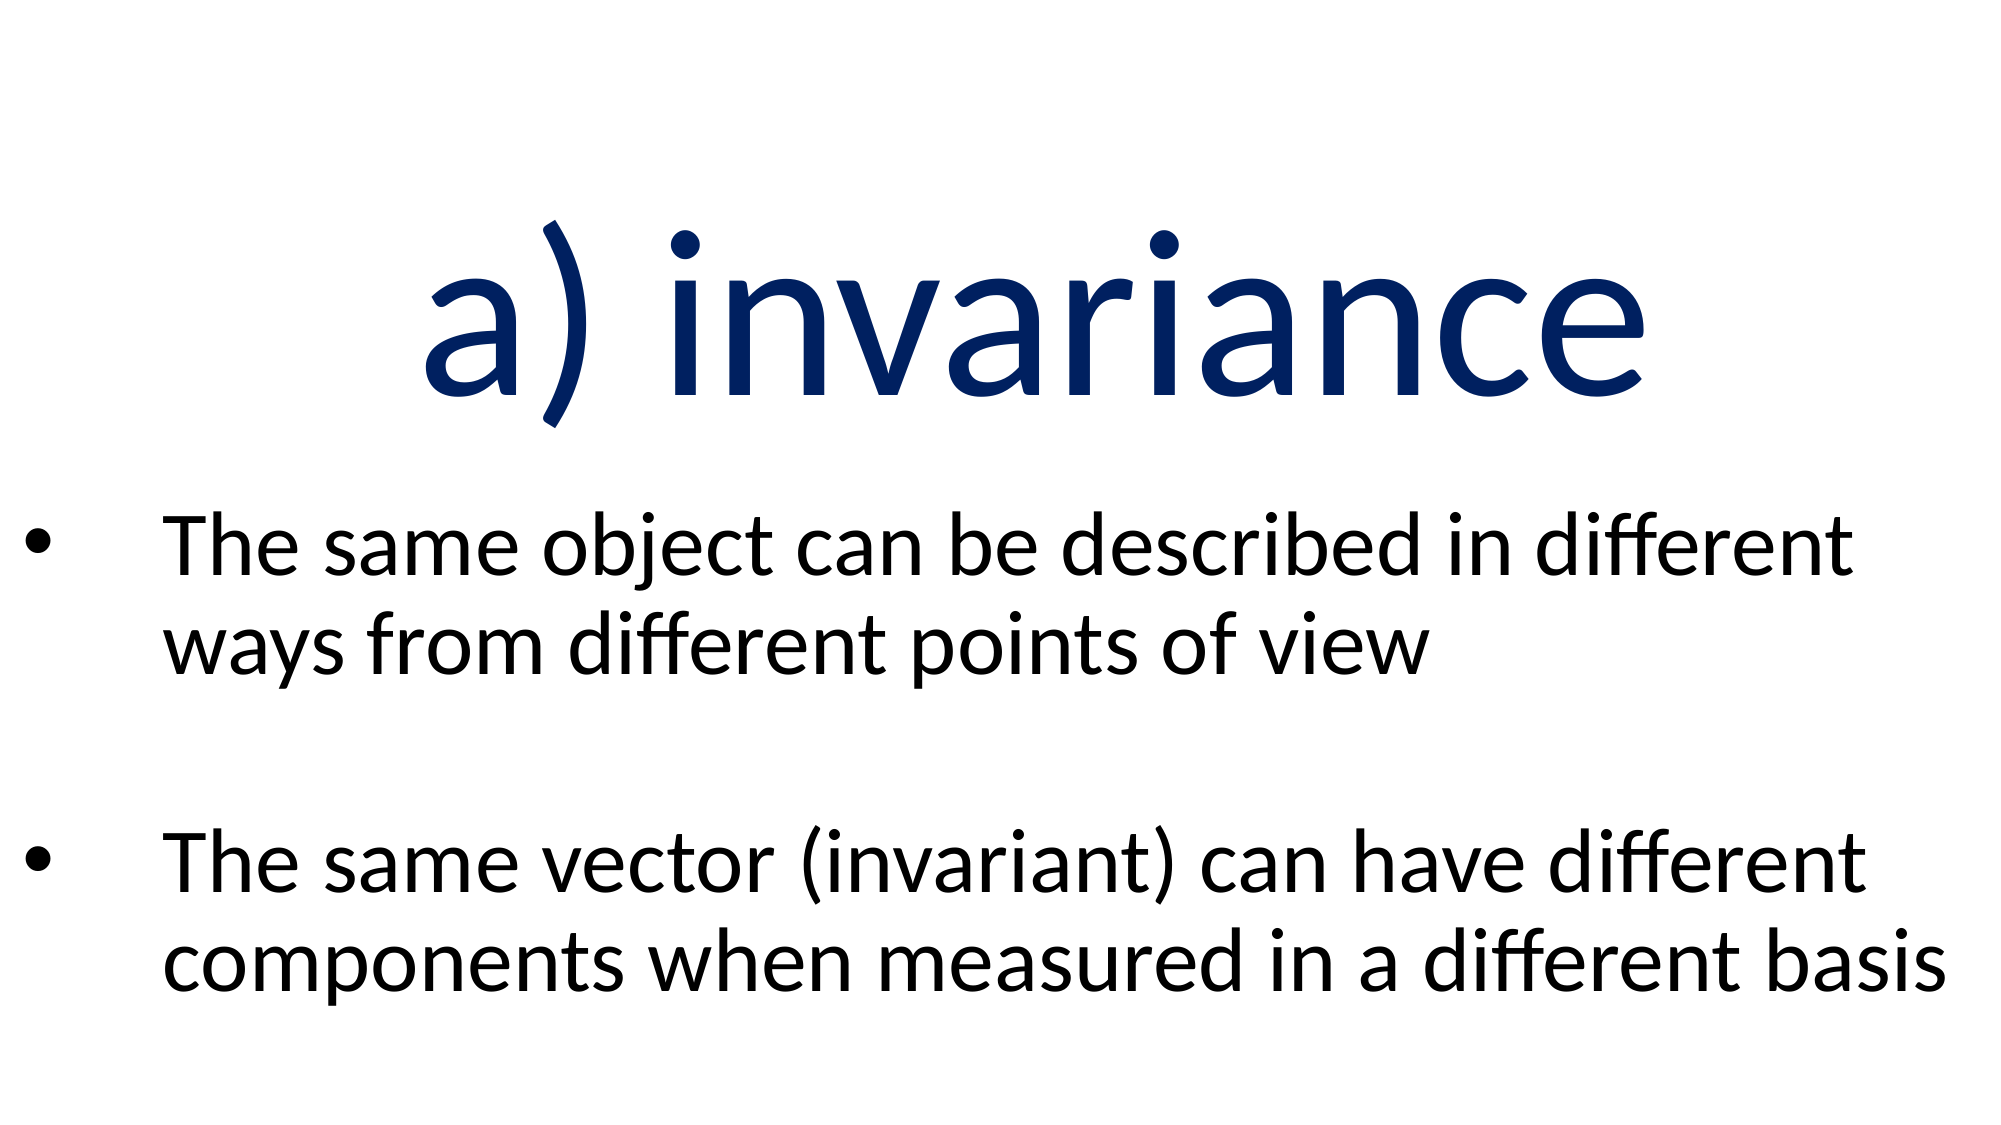

a) invariance
The same object can be described in different ways from different points of view

The same vector (invariant) can have different components when measured in a different basis